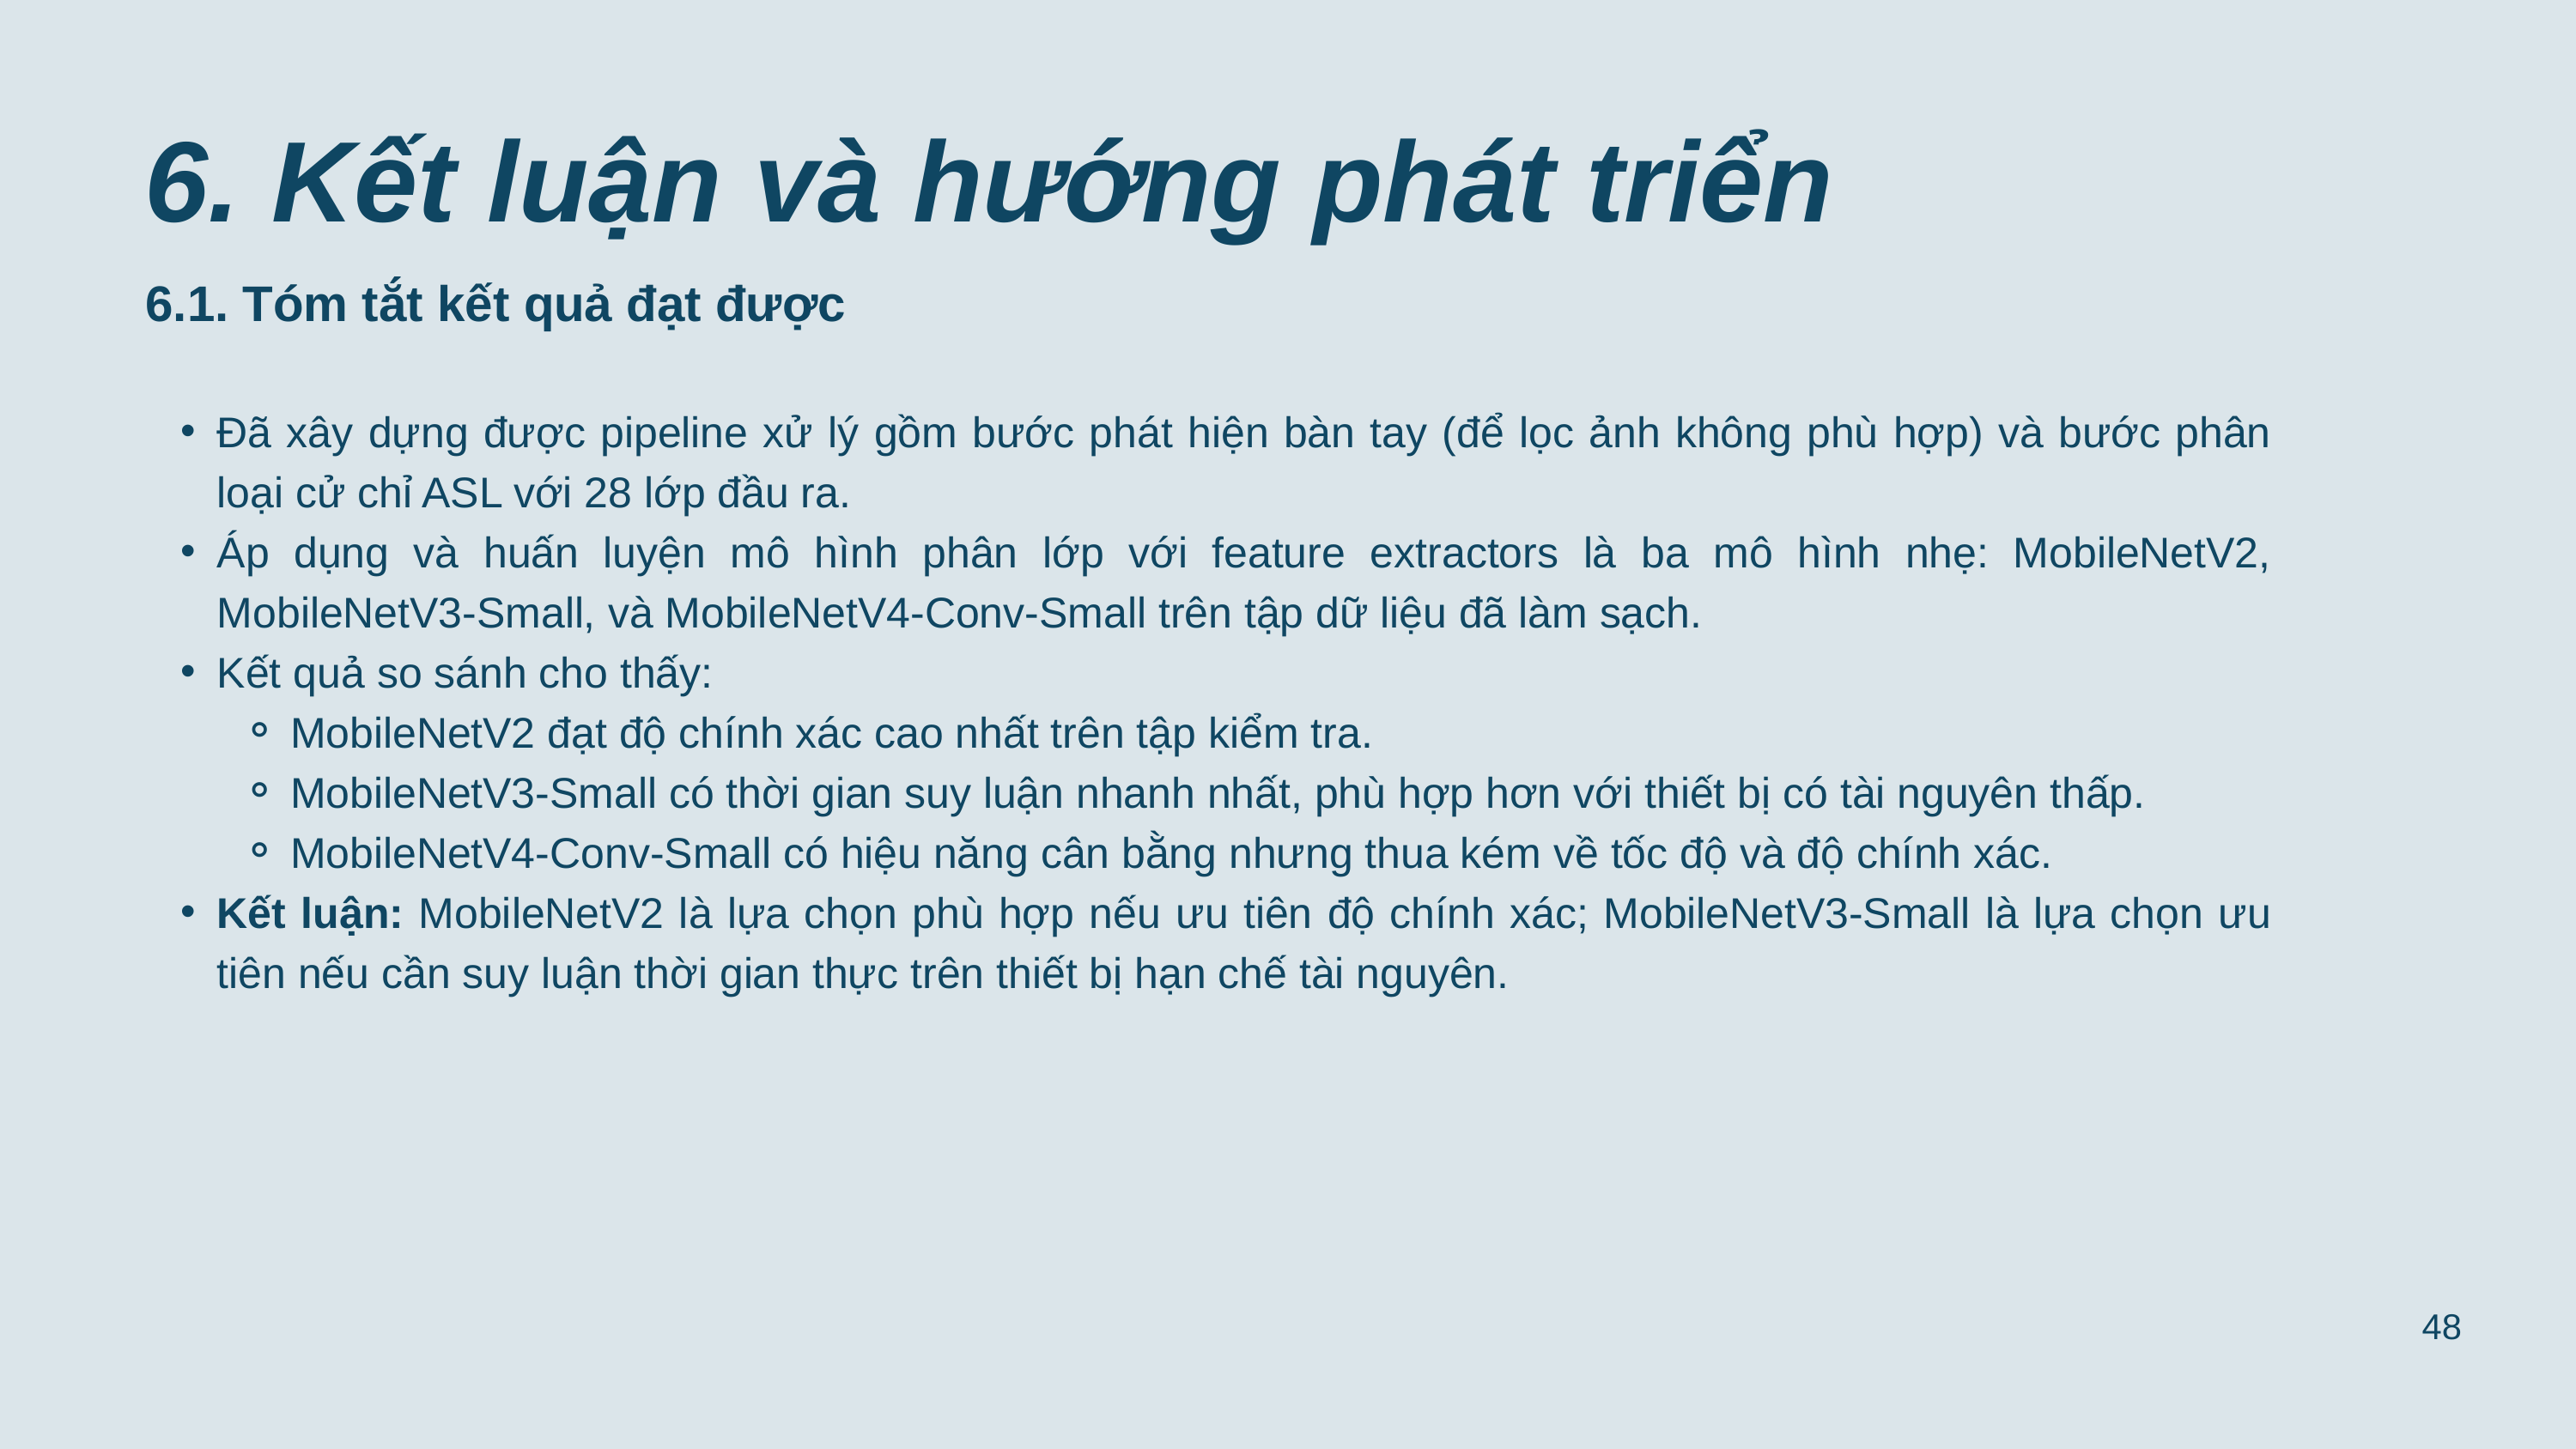

6. Kết luận và hướng phát triển
6.1. Tóm tắt kết quả đạt được
Đã xây dựng được pipeline xử lý gồm bước phát hiện bàn tay (để lọc ảnh không phù hợp) và bước phân loại cử chỉ ASL với 28 lớp đầu ra.
Áp dụng và huấn luyện mô hình phân lớp với feature extractors là ba mô hình nhẹ: MobileNetV2, MobileNetV3-Small, và MobileNetV4-Conv-Small trên tập dữ liệu đã làm sạch.
Kết quả so sánh cho thấy:
MobileNetV2 đạt độ chính xác cao nhất trên tập kiểm tra.
MobileNetV3-Small có thời gian suy luận nhanh nhất, phù hợp hơn với thiết bị có tài nguyên thấp.
MobileNetV4-Conv-Small có hiệu năng cân bằng nhưng thua kém về tốc độ và độ chính xác.
Kết luận: MobileNetV2 là lựa chọn phù hợp nếu ưu tiên độ chính xác; MobileNetV3-Small là lựa chọn ưu tiên nếu cần suy luận thời gian thực trên thiết bị hạn chế tài nguyên.
48